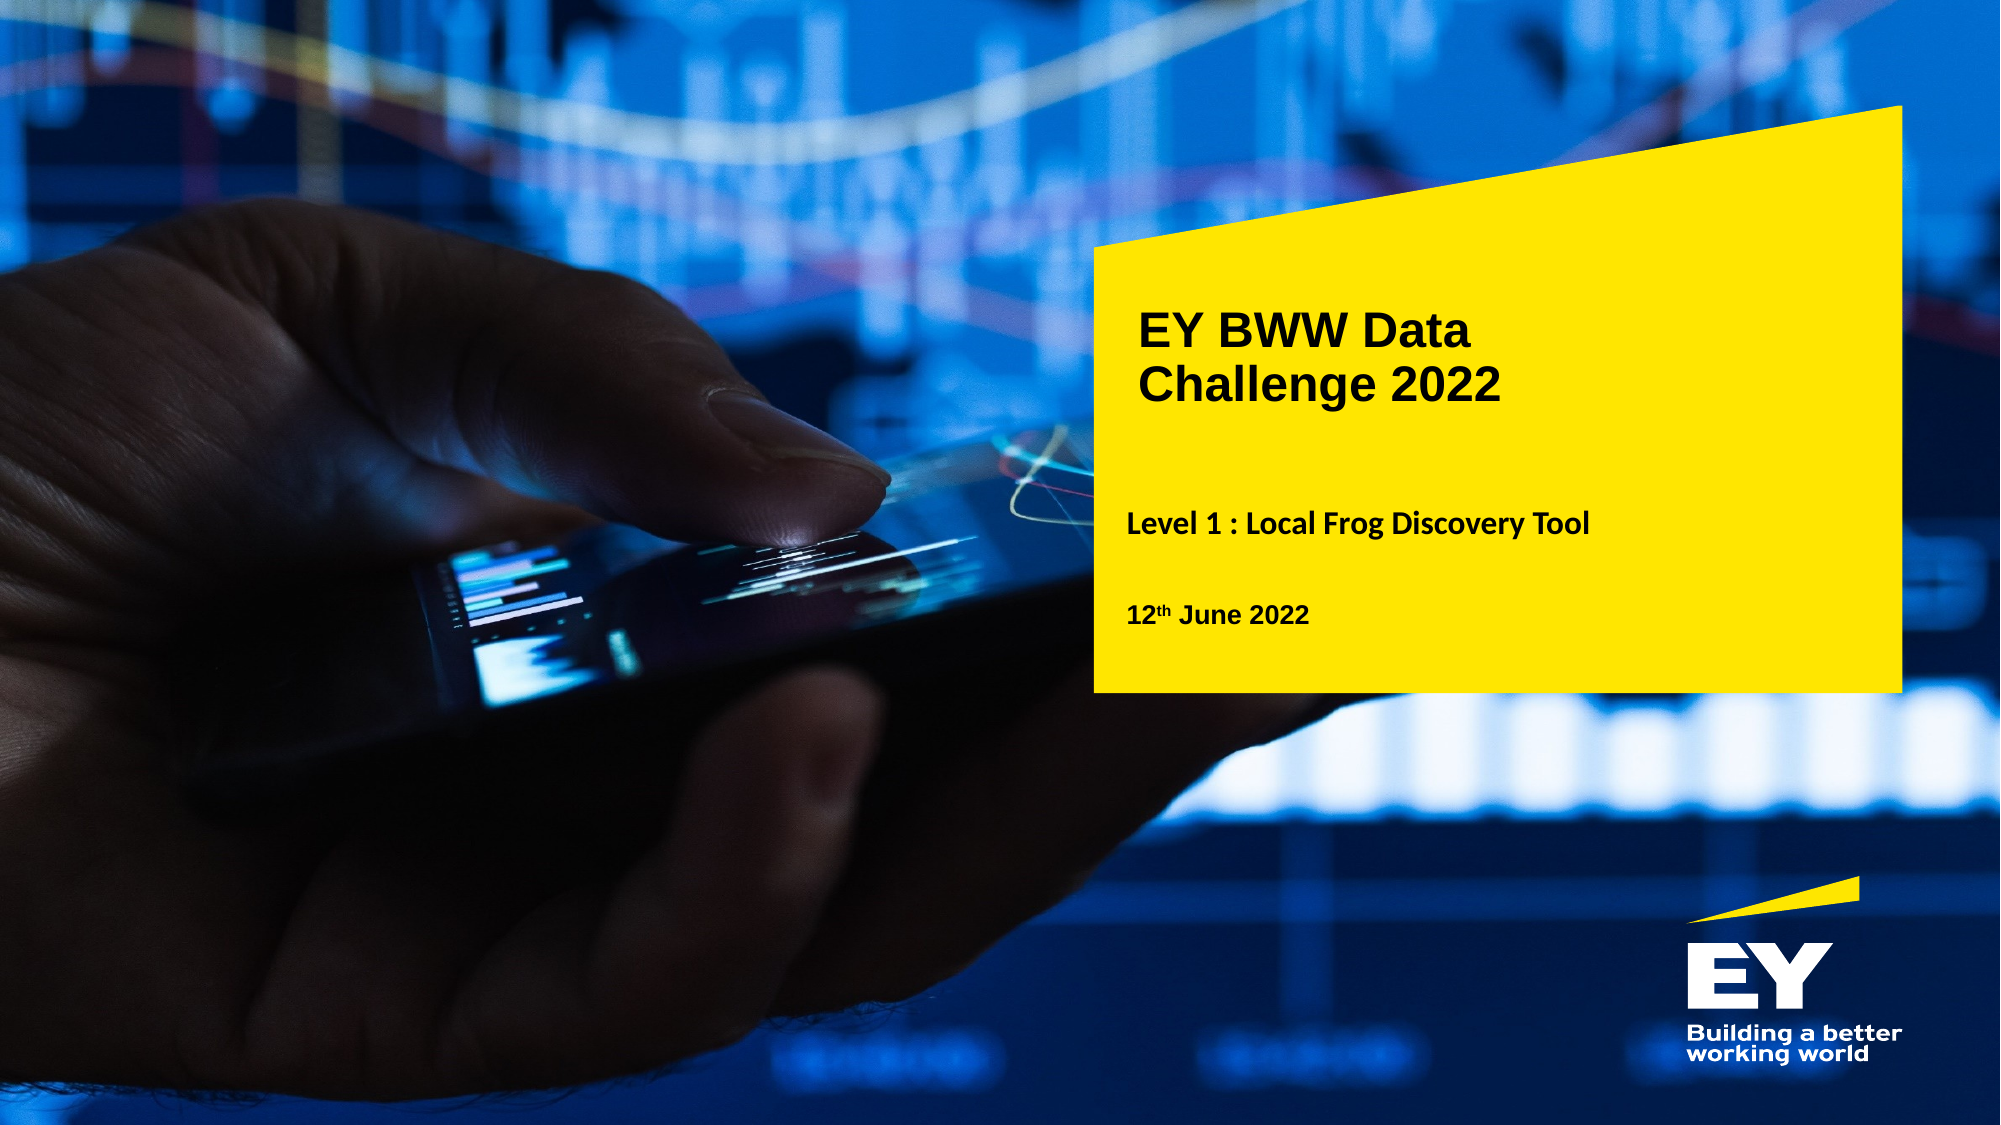

# EY BWW Data Challenge 2022

Level 1 : Local Frog Discovery Tool

12th June 2022